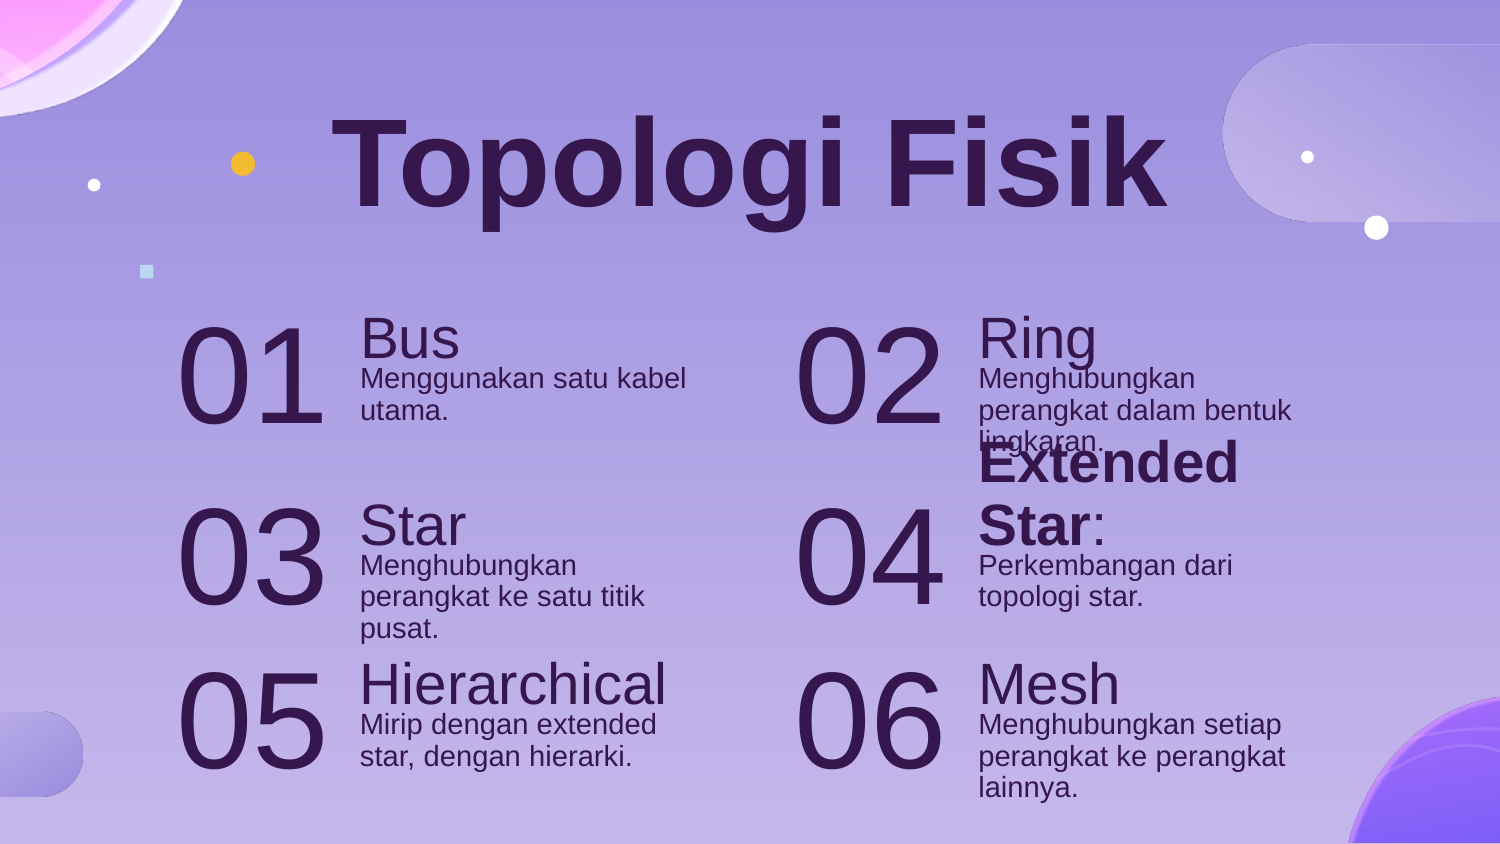

# Topologi Fisik

Bus
Ring
01
02
Menggunakan satu kabel utama.
Menghubungkan perangkat dalam bentuk lingkaran.
03
04
Star
Extended Star:
Menghubungkan perangkat ke satu titik pusat.
Perkembangan dari topologi star.
Hierarchical
Mesh
05
06
Mirip dengan extended star, dengan hierarki.
Menghubungkan setiap perangkat ke perangkat lainnya.